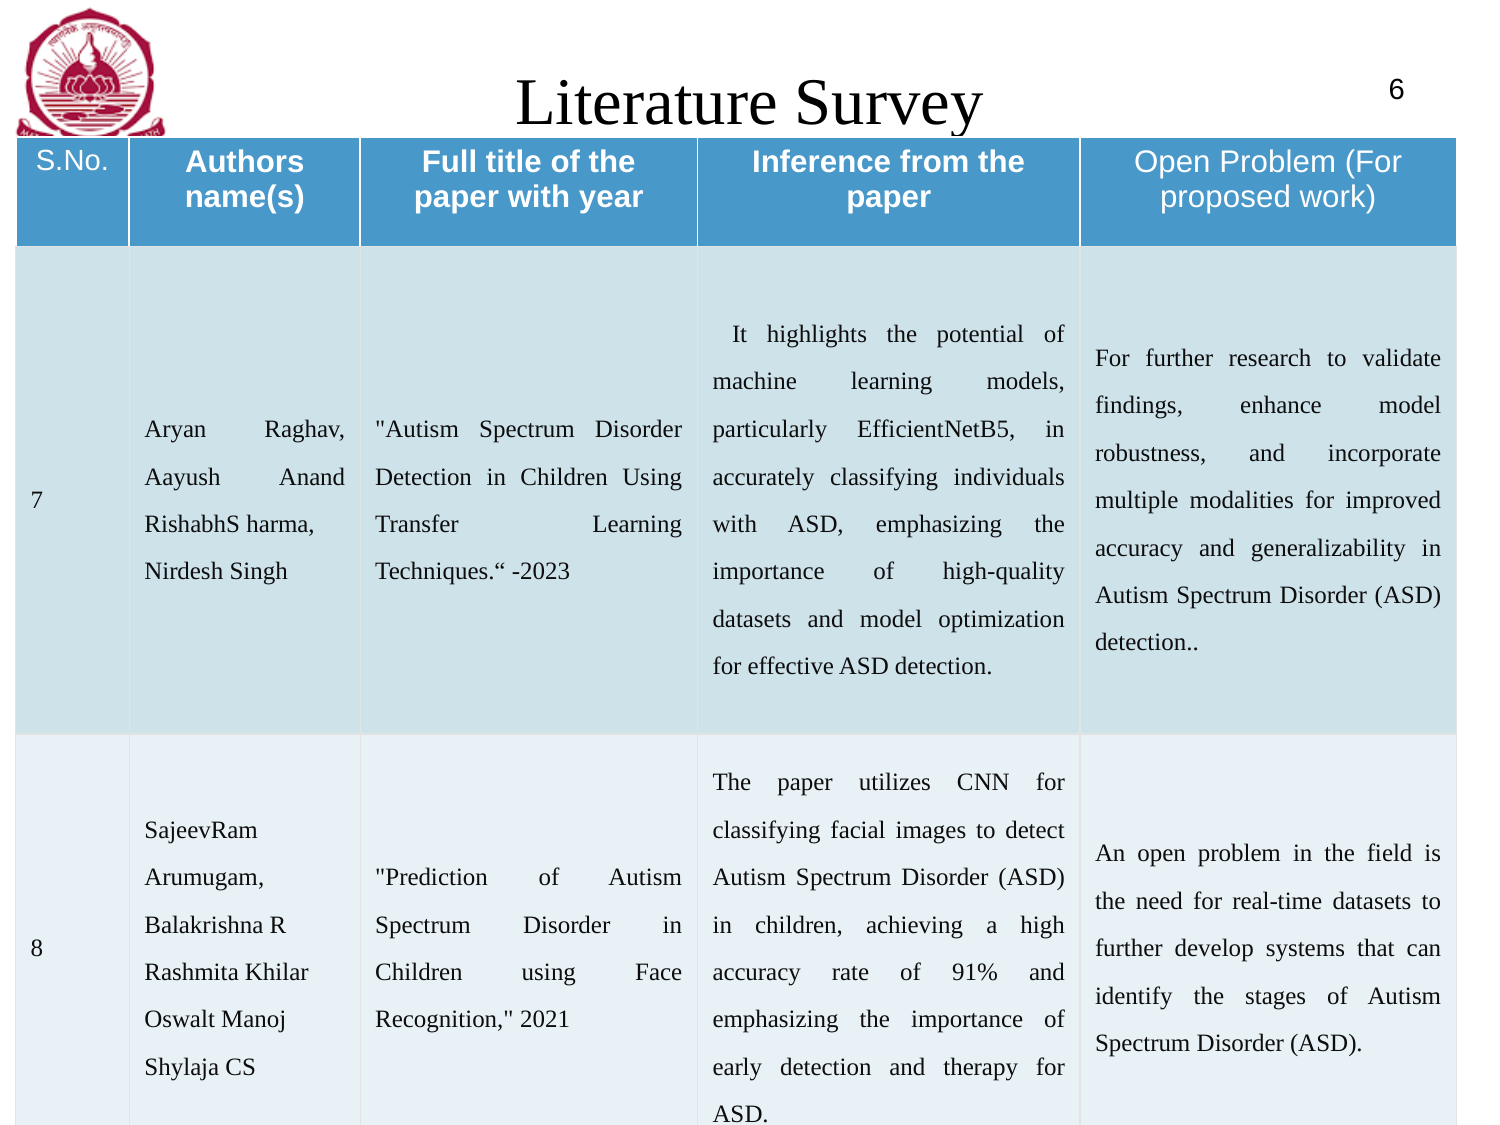

# Literature Survey
6
| S.No. | Authors name(s) | Full title of the paper with year | Inference from the paper | Open Problem (For proposed work) |
| --- | --- | --- | --- | --- |
| 7 | Aryan Raghav, Aayush Anand RishabhS harma, Nirdesh Singh | "Autism Spectrum Disorder Detection in Children Using Transfer Learning Techniques.“ -2023 | It highlights the potential of machine learning models, particularly EfficientNetB5, in accurately classifying individuals with ASD, emphasizing the importance of high-quality datasets and model optimization for effective ASD detection. | For further research to validate findings, enhance model robustness, and incorporate multiple modalities for improved accuracy and generalizability in Autism Spectrum Disorder (ASD) detection.. |
| 8 | SajeevRam Arumugam, Balakrishna R Rashmita Khilar Oswalt Manoj Shylaja CS | "Prediction of Autism Spectrum Disorder in Children using Face Recognition," 2021 | The paper utilizes CNN for classifying facial images to detect Autism Spectrum Disorder (ASD) in children, achieving a high accuracy rate of 91% and emphasizing the importance of early detection and therapy for ASD. | An open problem in the field is the need for real-time datasets to further develop systems that can identify the stages of Autism Spectrum Disorder (ASD). |